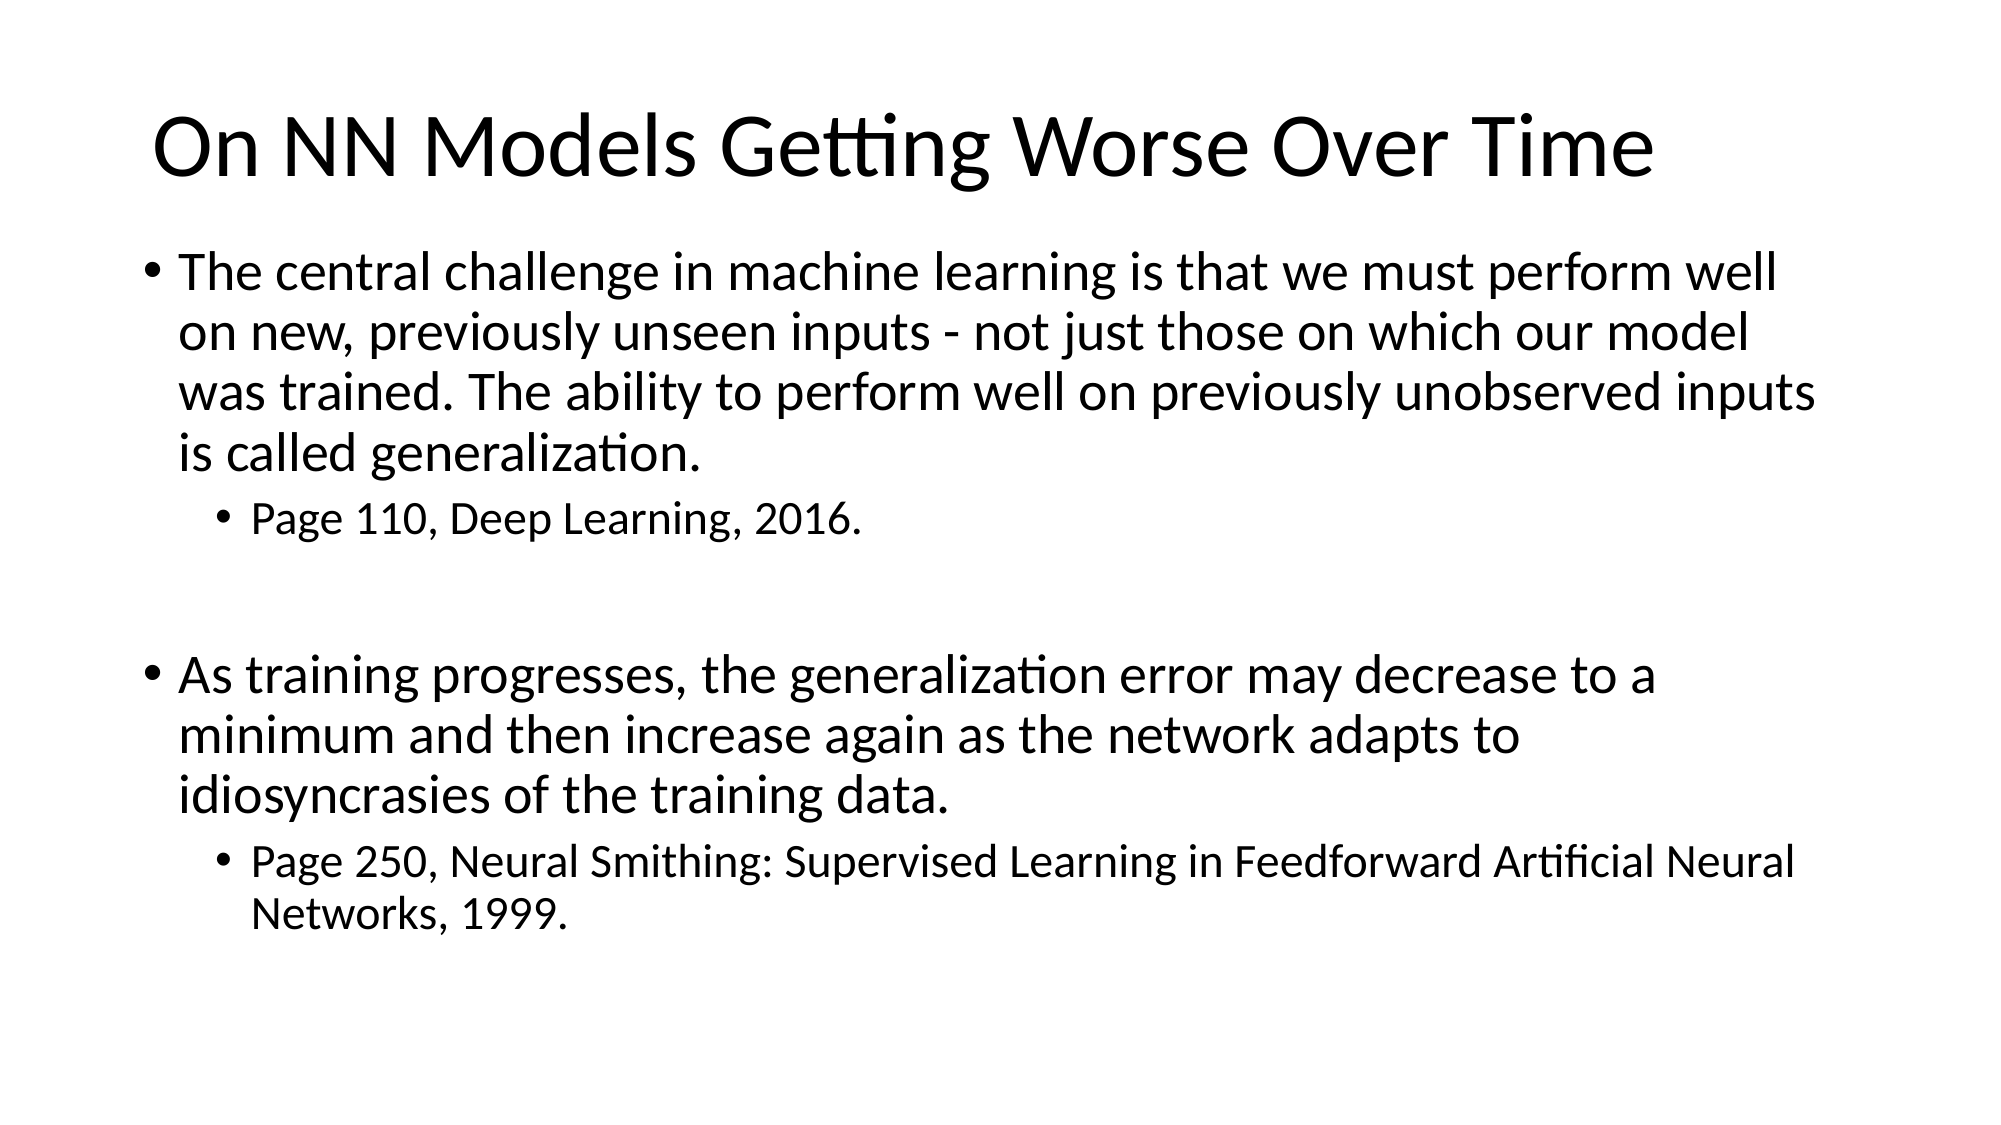

# On NN Models Getting Worse Over Time
The central challenge in machine learning is that we must perform well on new, previously unseen inputs - not just those on which our model was trained. The ability to perform well on previously unobserved inputs is called generalization.
Page 110, Deep Learning, 2016.

As training progresses, the generalization error may decrease to a minimum and then increase again as the network adapts to idiosyncrasies of the training data.
Page 250, Neural Smithing: Supervised Learning in Feedforward Artificial Neural Networks, 1999.